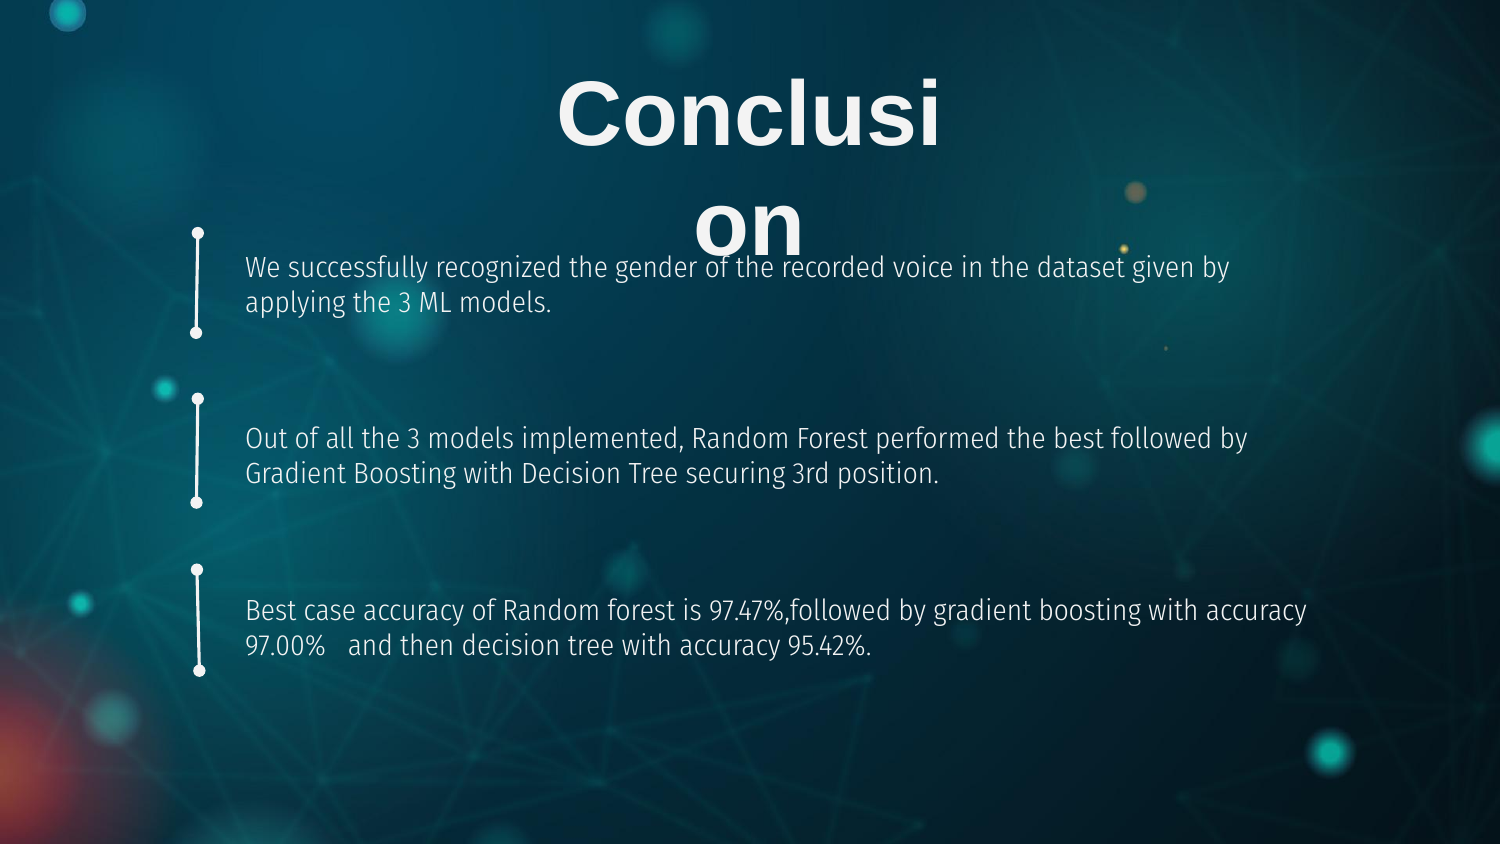

Conclusion
We successfully recognized the gender of the recorded voice in the dataset given by applying the 3 ML models.

Out of all the 3 models implemented, Random Forest performed the best followed by Gradient Boosting with Decision Tree securing 3rd position.

Best case accuracy of Random forest is 97.47%,followed by gradient boosting with accuracy 97.00%   and then decision tree with accuracy 95.42%.